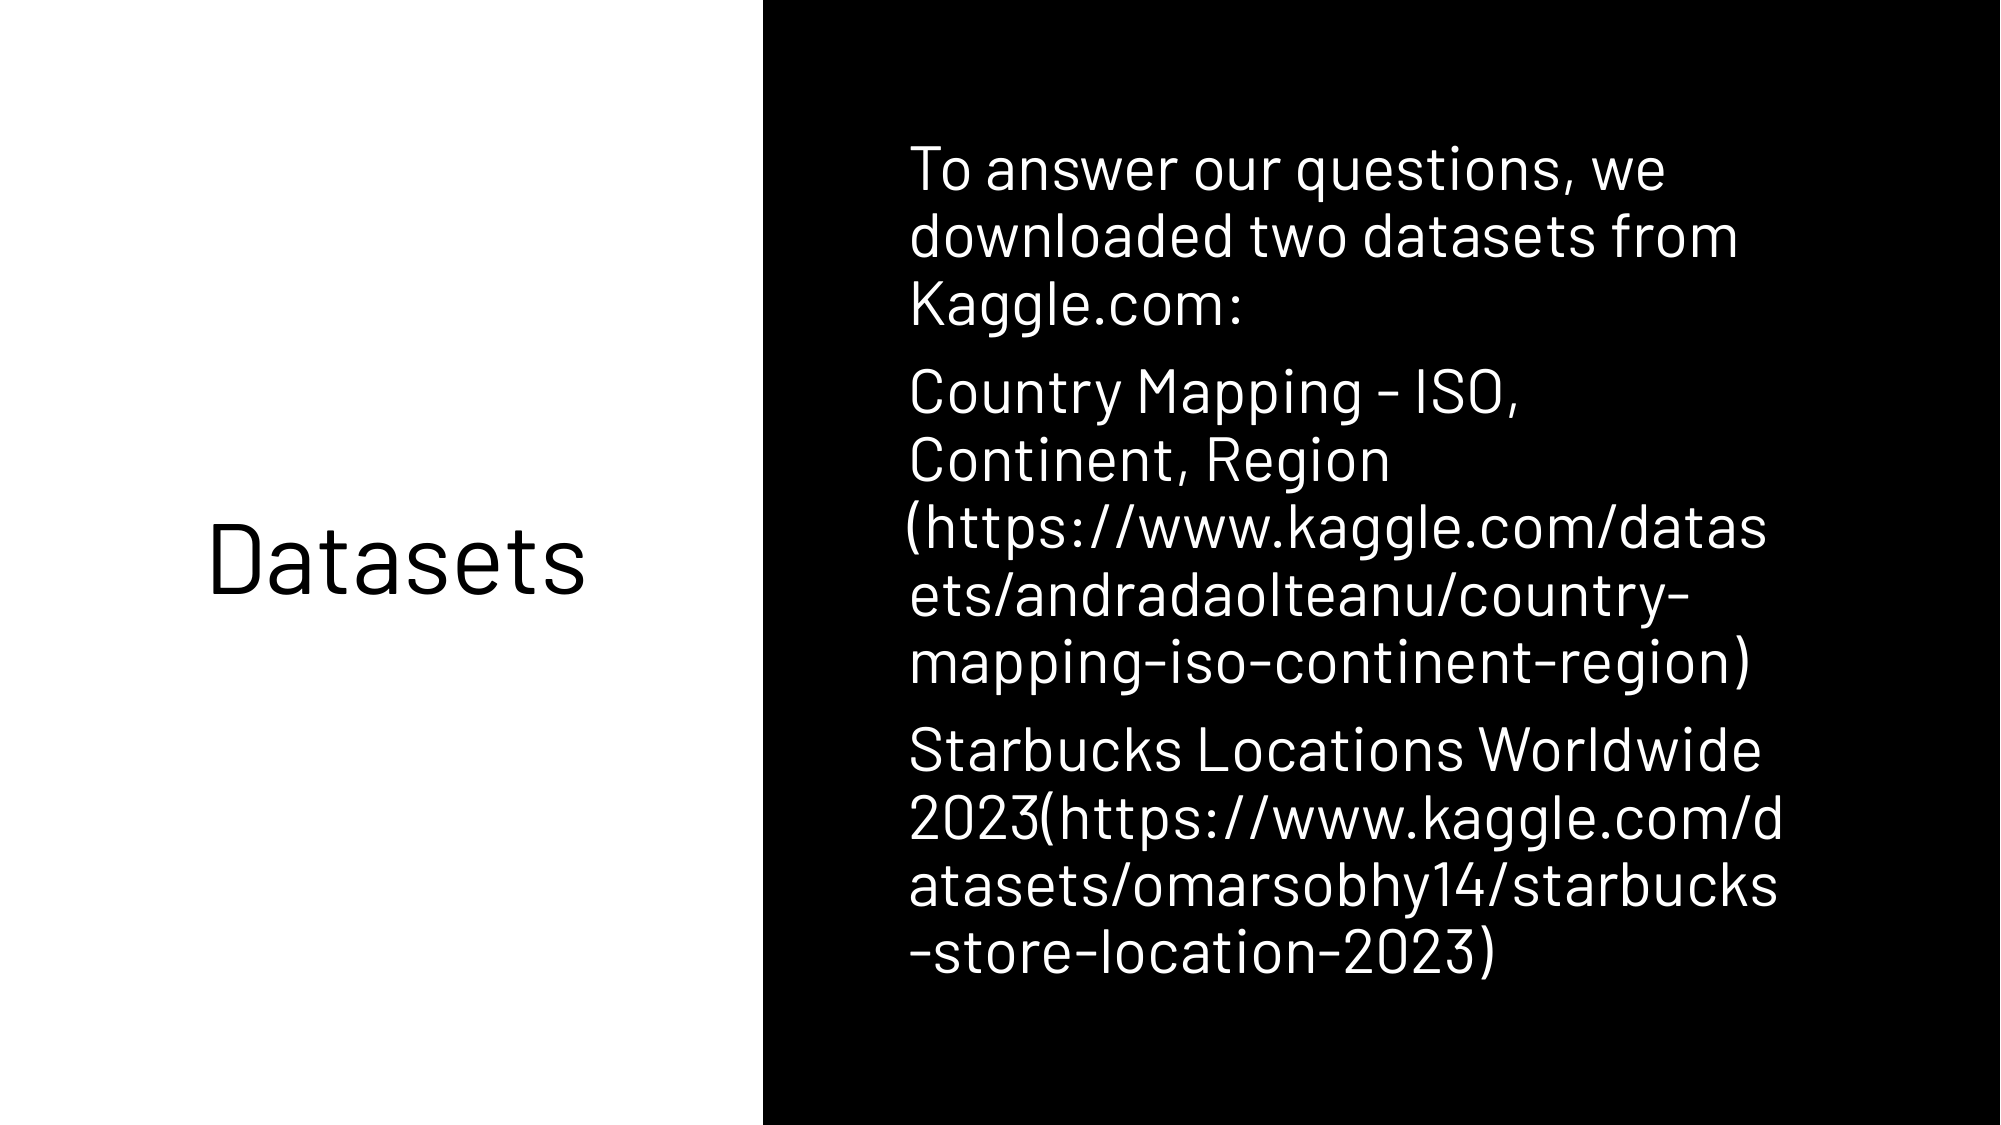

# Datasets
To answer our questions, we downloaded two datasets from Kaggle.com:
Country Mapping - ISO, Continent, Region (https://www.kaggle.com/datasets/andradaolteanu/country-mapping-iso-continent-region)
Starbucks Locations Worldwide 2023(https://www.kaggle.com/datasets/omarsobhy14/starbucks-store-location-2023)